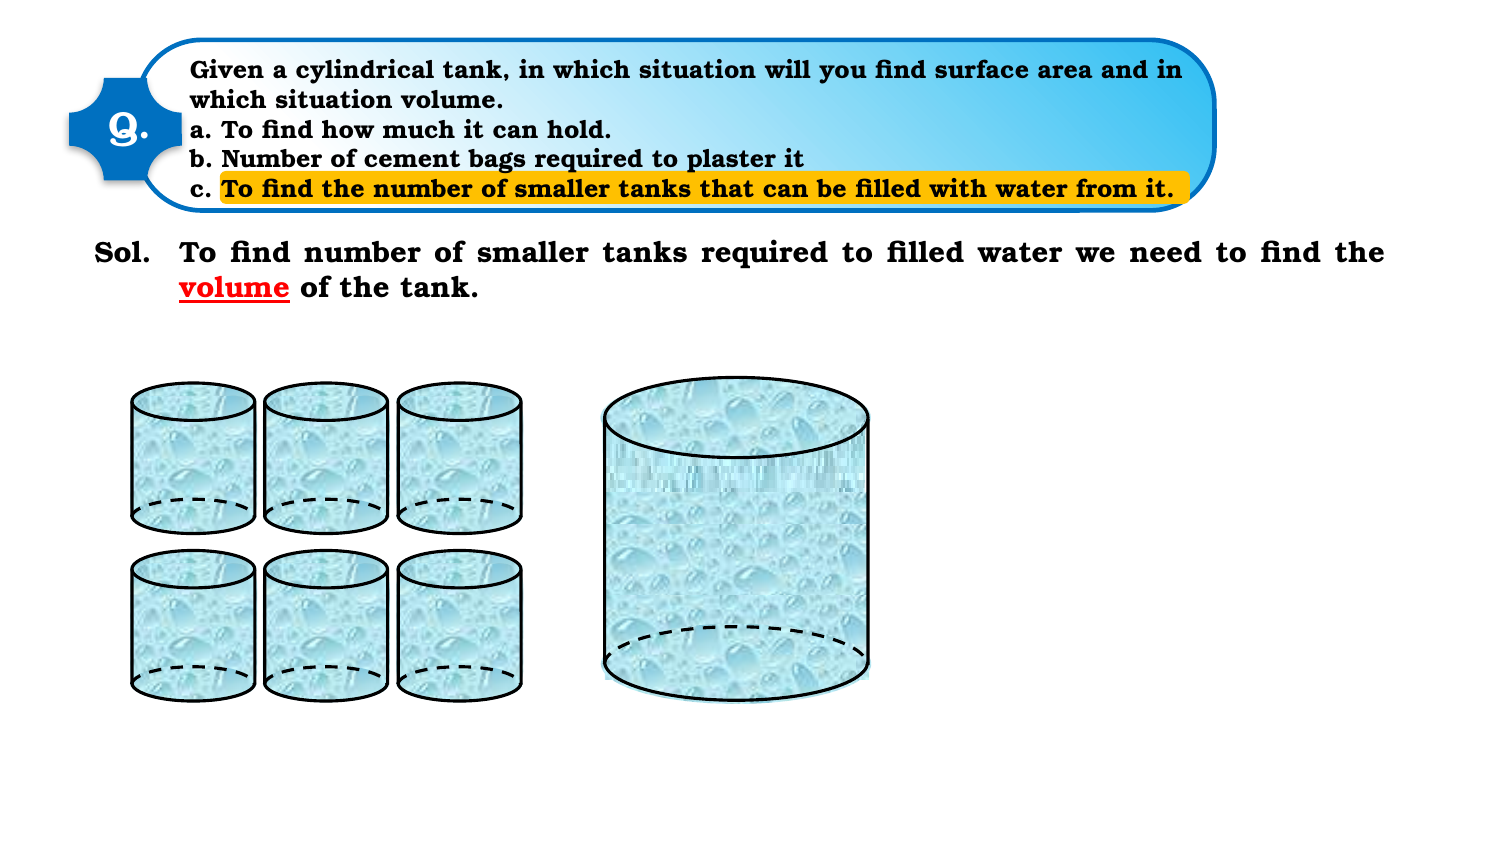

Given a cylindrical tank, in which situation will you find surface area and in
which situation volume.
a. To find how much it can hold.
b. Number of cement bags required to plaster it
c. To find the number of smaller tanks that can be filled with water from it.

Q.

Sol.
To find number of smaller tanks required to filled water we need to find the volume of the tank.